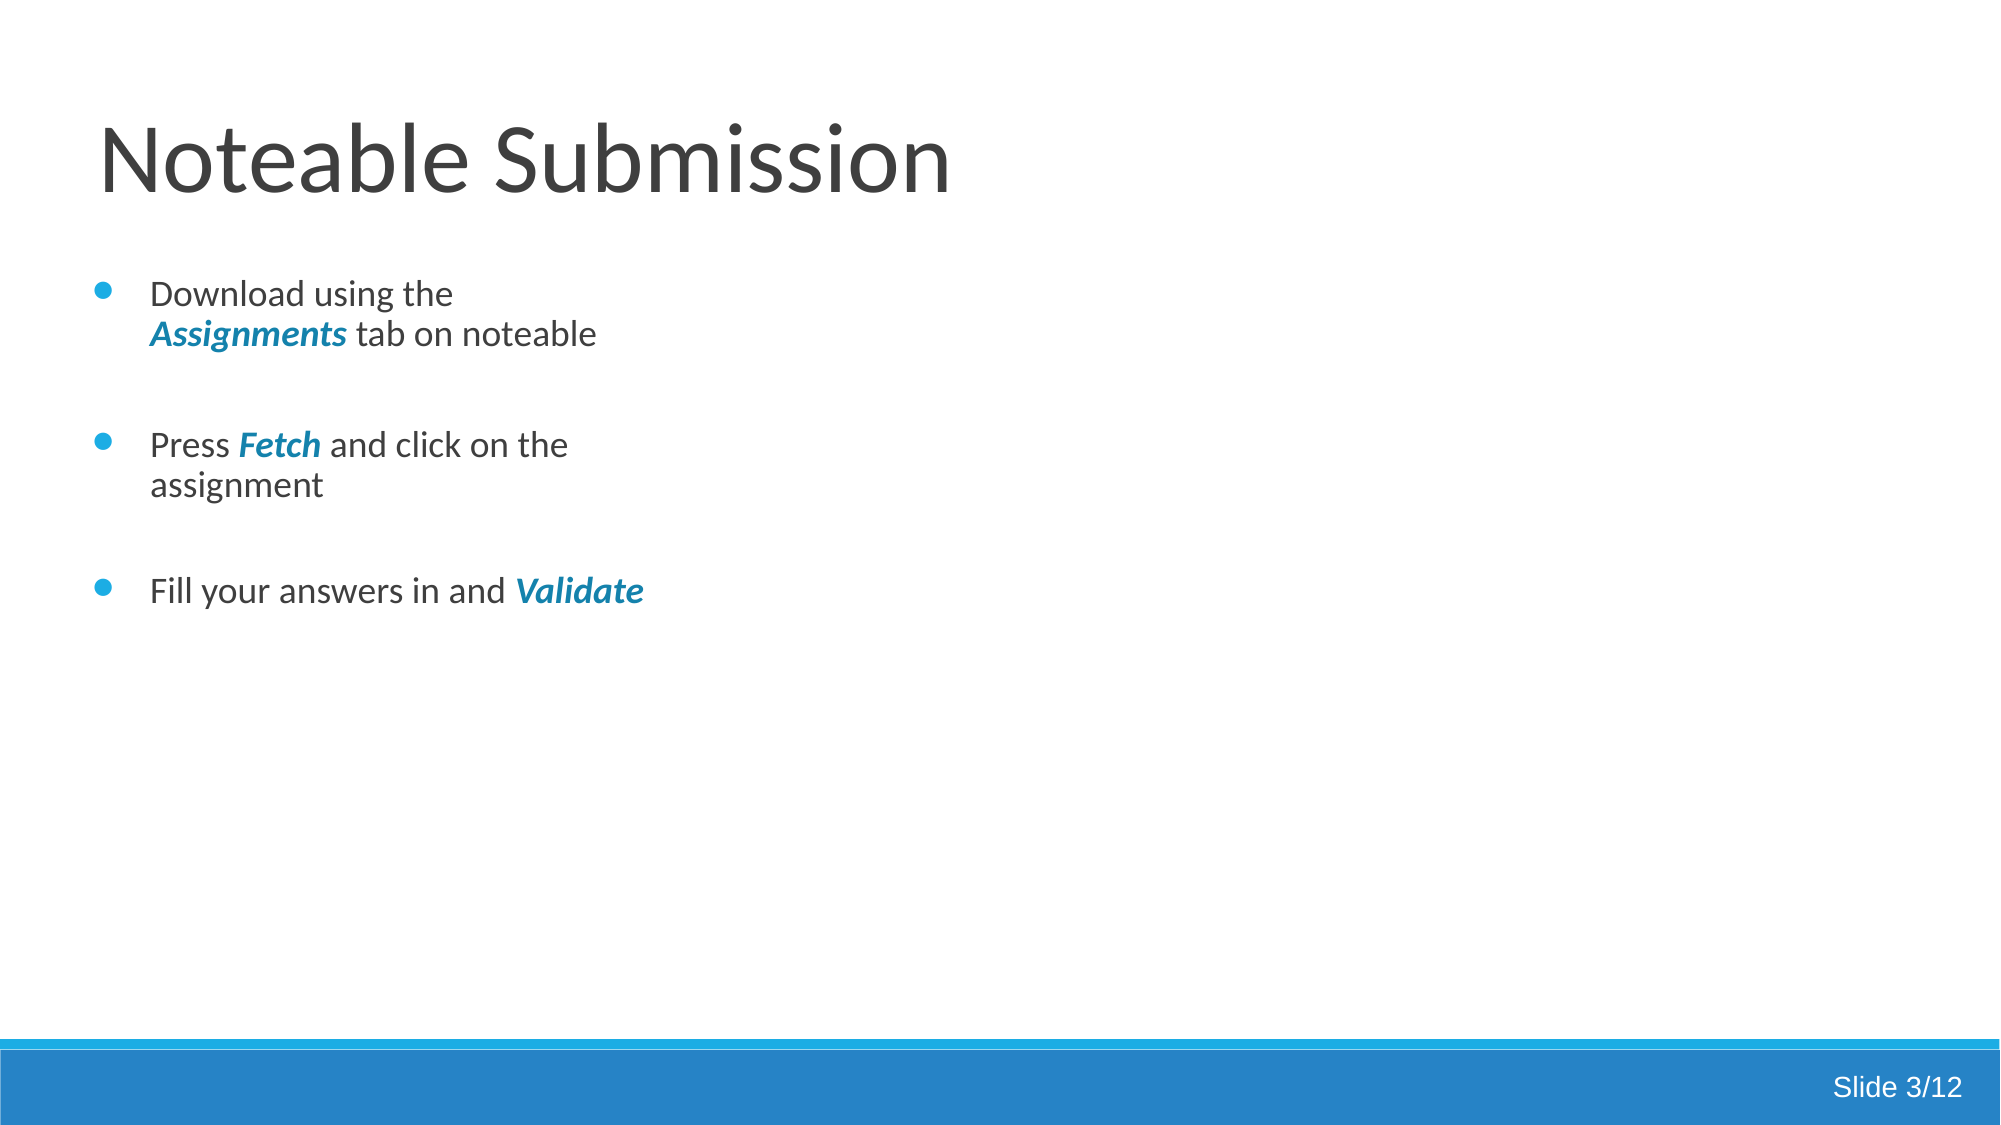

# Noteable Submission

Download using the Assignments tab on noteable
Press Fetch and click on the assignment
Fill your answers in and Validate

Slide 3/12